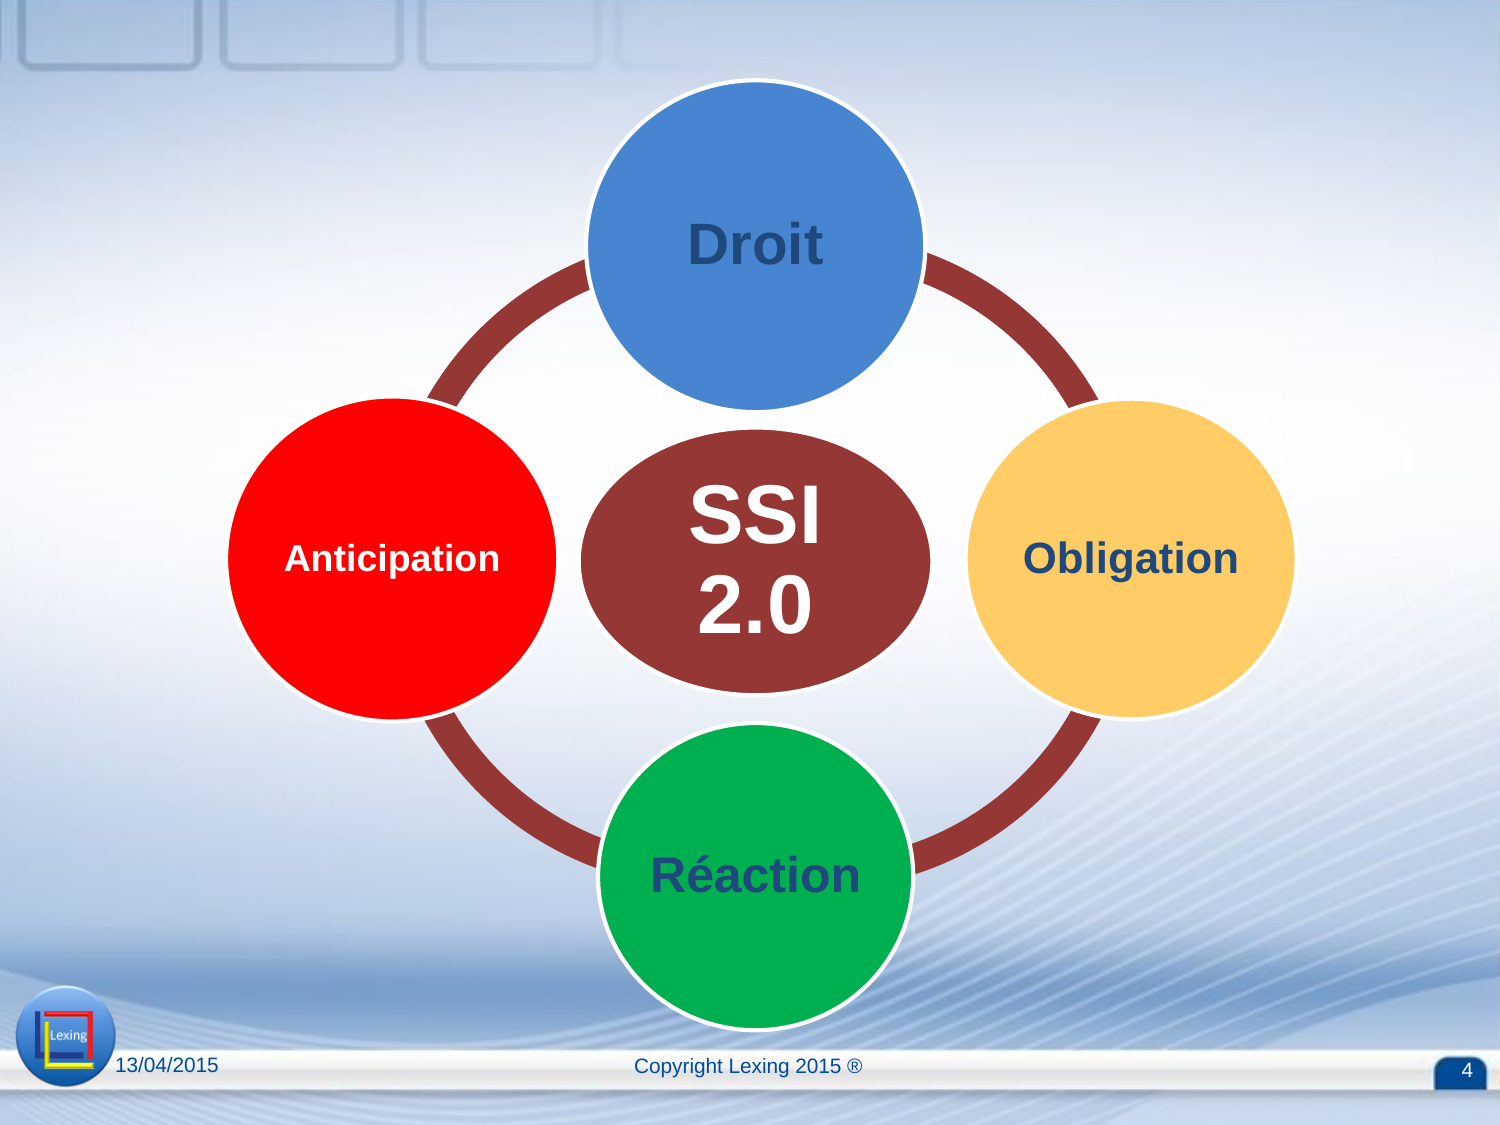

SSI 2.0
Droit
Obligation
Réaction
Anticipation
13/04/2015
Copyright Lexing 2015 ®
4